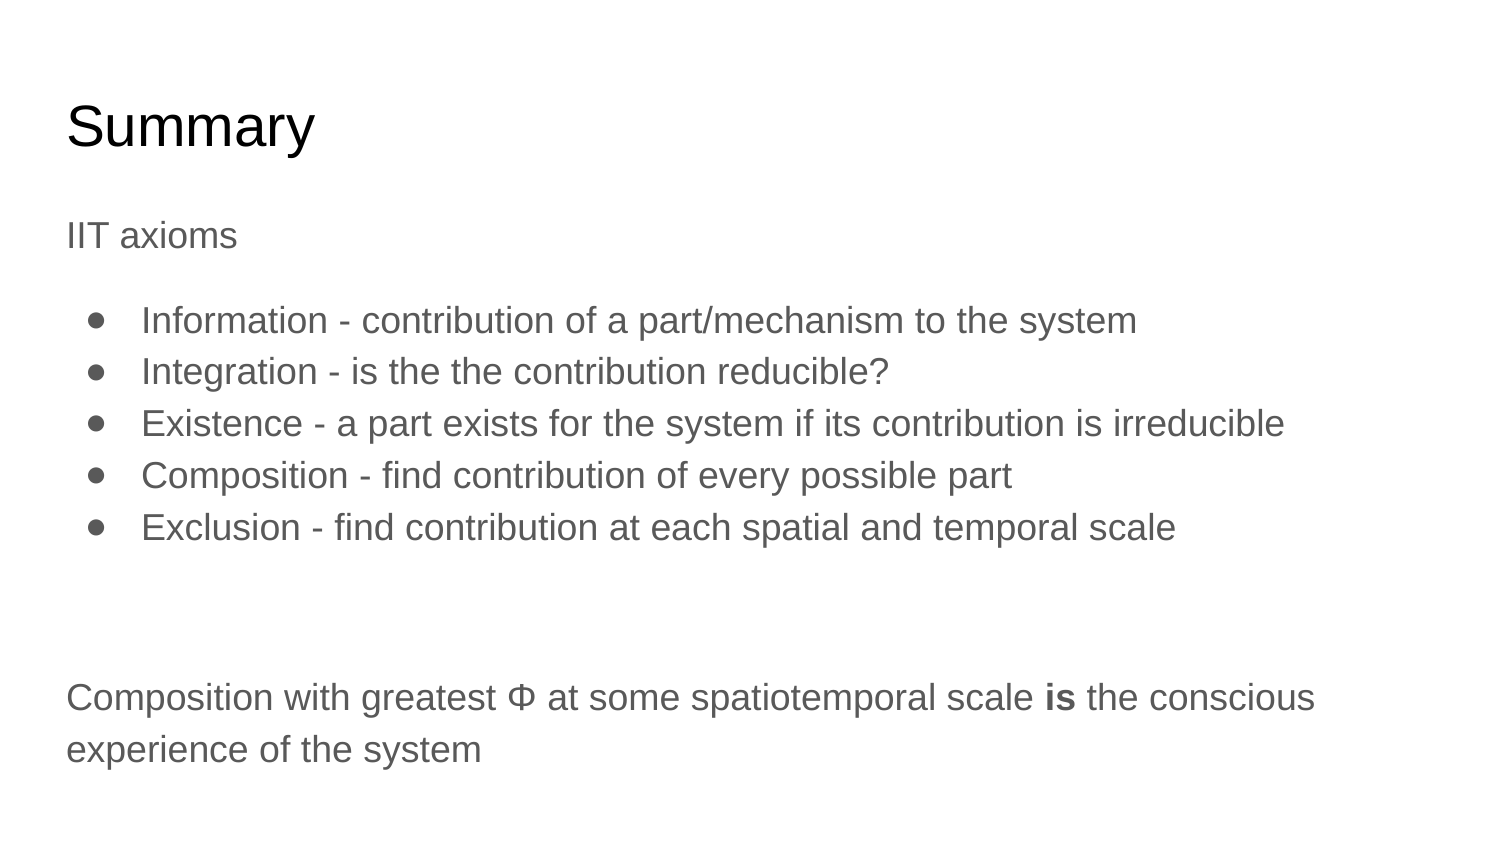

# Summary
IIT axioms
Information - contribution of a part/mechanism to the system
Integration - is the the contribution reducible?
Existence - a part exists for the system if its contribution is irreducible
Composition - find contribution of every possible part
Exclusion - find contribution at each spatial and temporal scale

Composition with greatest Φ at some spatiotemporal scale is the conscious experience of the system